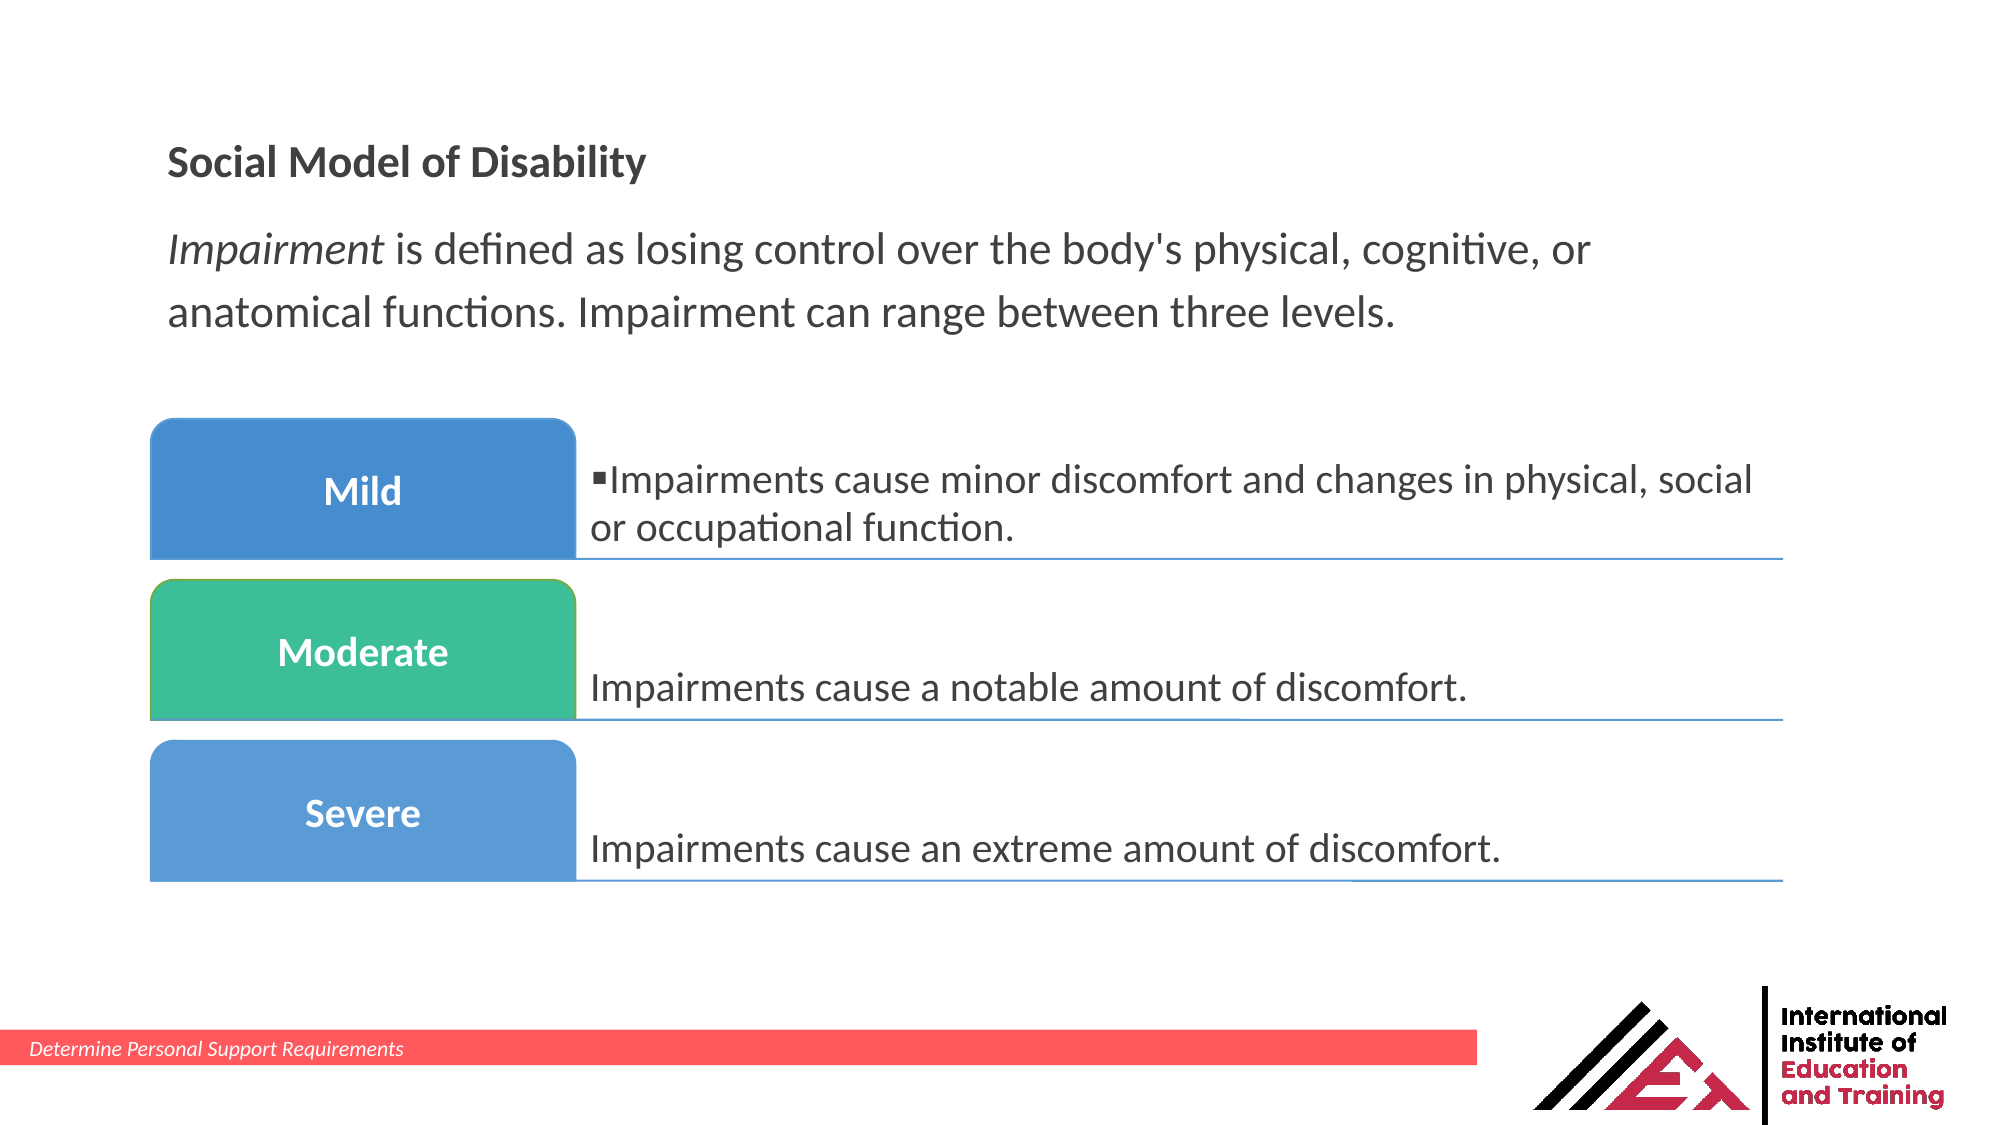

Social Model of Disability
Impairment is defined as losing control over the body's physical, cognitive, or anatomical functions. Impairment can range between three levels.
Mild
Impairments cause minor discomfort and changes in physical, social or occupational function.
Moderate
Impairments cause a notable amount of discomfort.
Severe
Impairments cause an extreme amount of discomfort.
Determine Personal Support Requirements